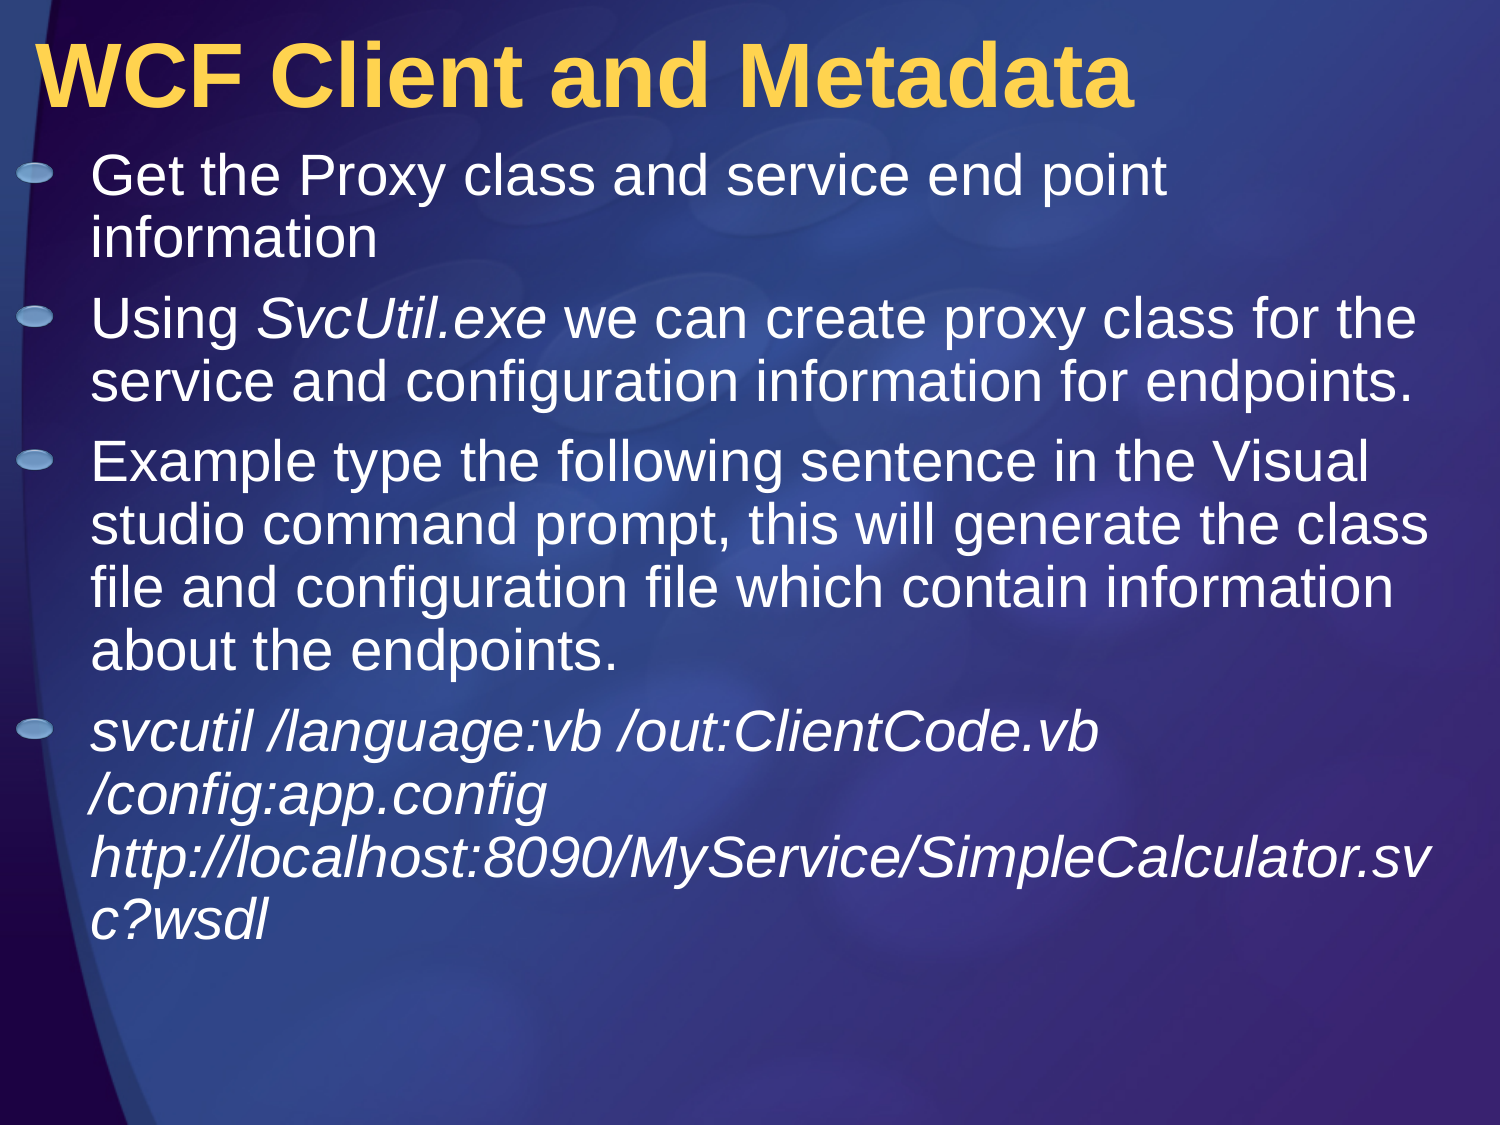

# WCF Client and Metadata
Get the Proxy class and service end point information
Using SvcUtil.exe we can create proxy class for the service and configuration information for endpoints.
Example type the following sentence in the Visual studio command prompt, this will generate the class file and configuration file which contain information about the endpoints.
svcutil /language:vb /out:ClientCode.vb /config:app.config http://localhost:8090/MyService/SimpleCalculator.svc?wsdl